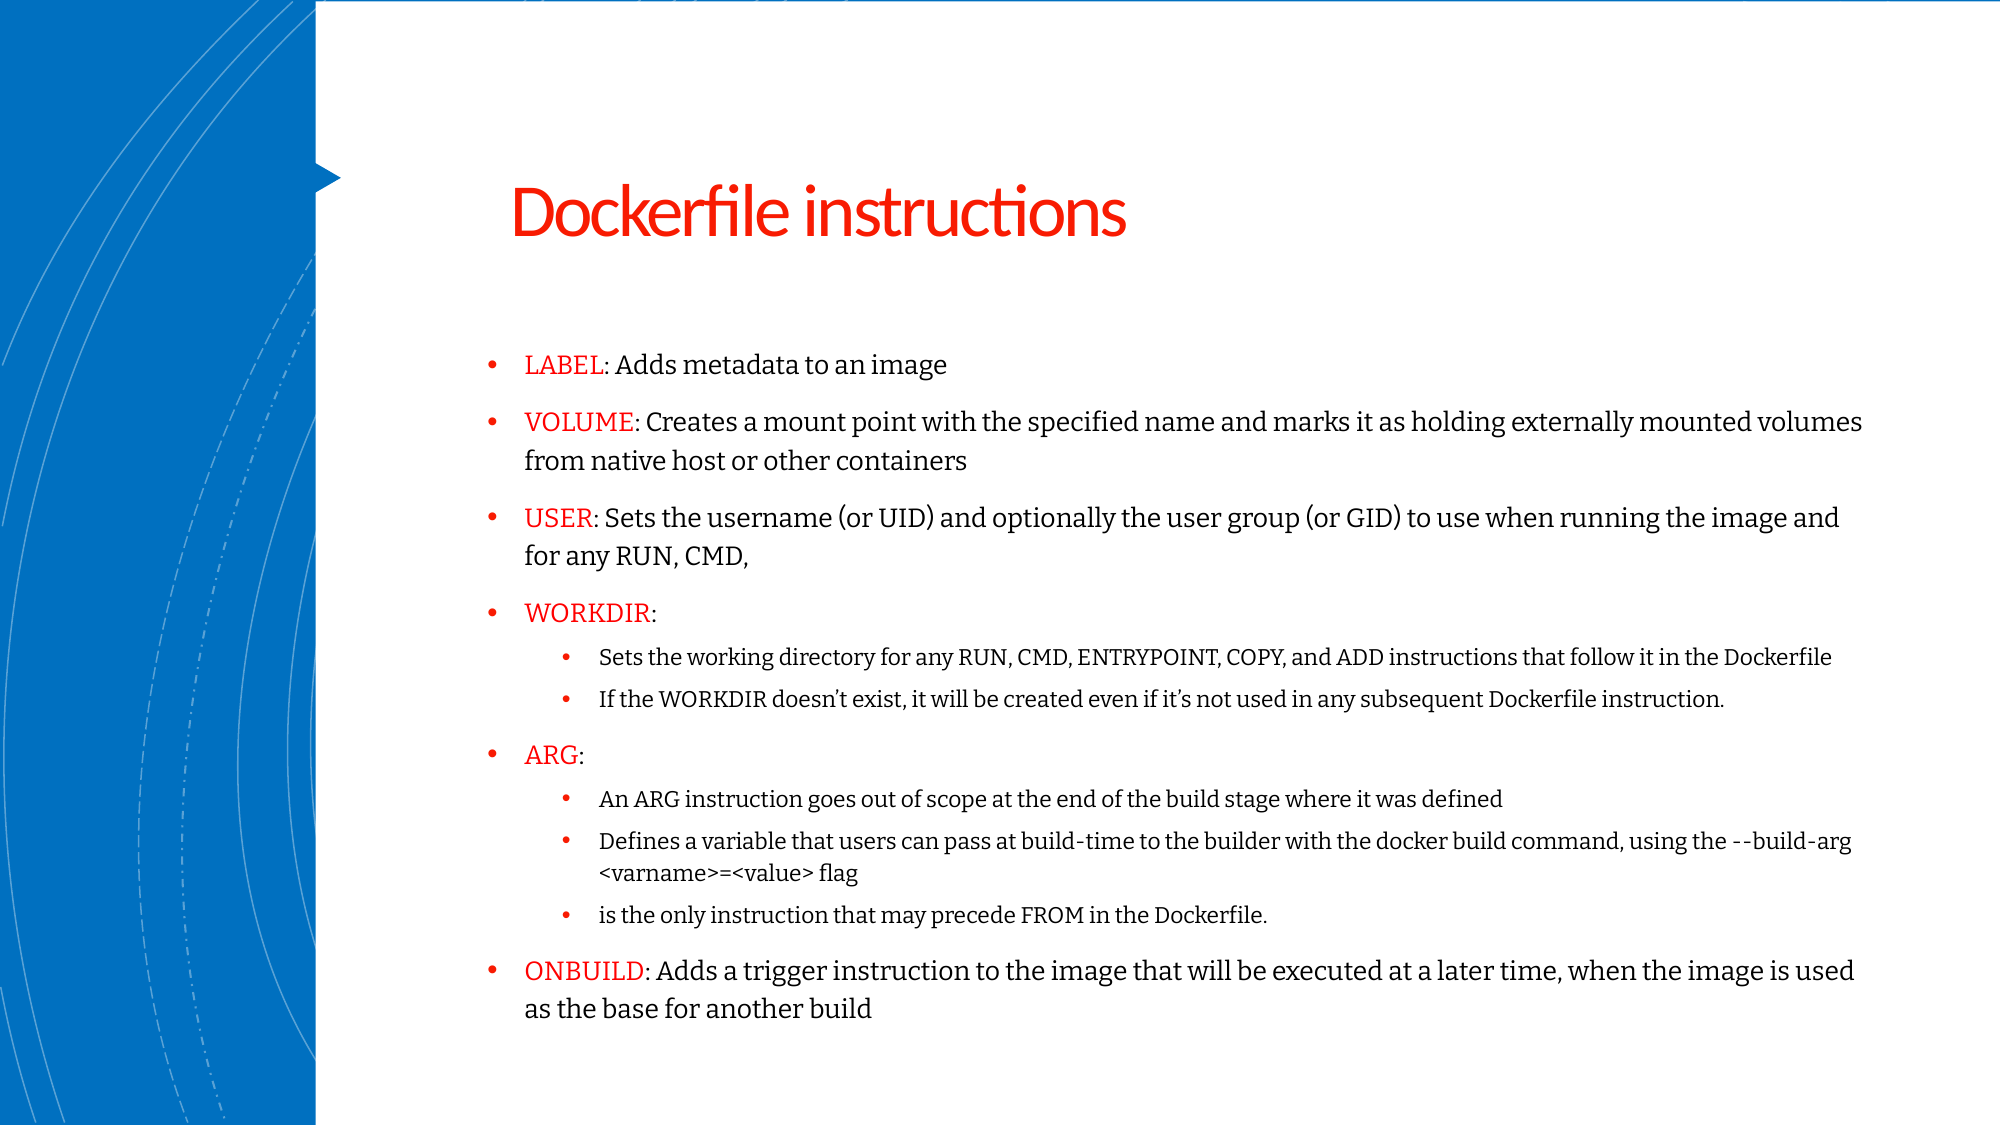

# Dockerfile instructions

LABEL: Adds metadata to an image
VOLUME: Creates a mount point with the specified name and marks it as holding externally mounted volumes from native host or other containers
USER: Sets the username (or UID) and optionally the user group (or GID) to use when running the image and for any RUN, CMD,
WORKDIR:
Sets the working directory for any RUN, CMD, ENTRYPOINT, COPY, and ADD instructions that follow it in the Dockerfile
If the WORKDIR doesn’t exist, it will be created even if it’s not used in any subsequent Dockerfile instruction.
ARG:
An ARG instruction goes out of scope at the end of the build stage where it was defined
Defines a variable that users can pass at build-time to the builder with the docker build command, using the --build-arg <varname>=<value> flag
is the only instruction that may precede FROM in the Dockerfile.
ONBUILD: Adds a trigger instruction to the image that will be executed at a later time, when the image is used as the base for another build